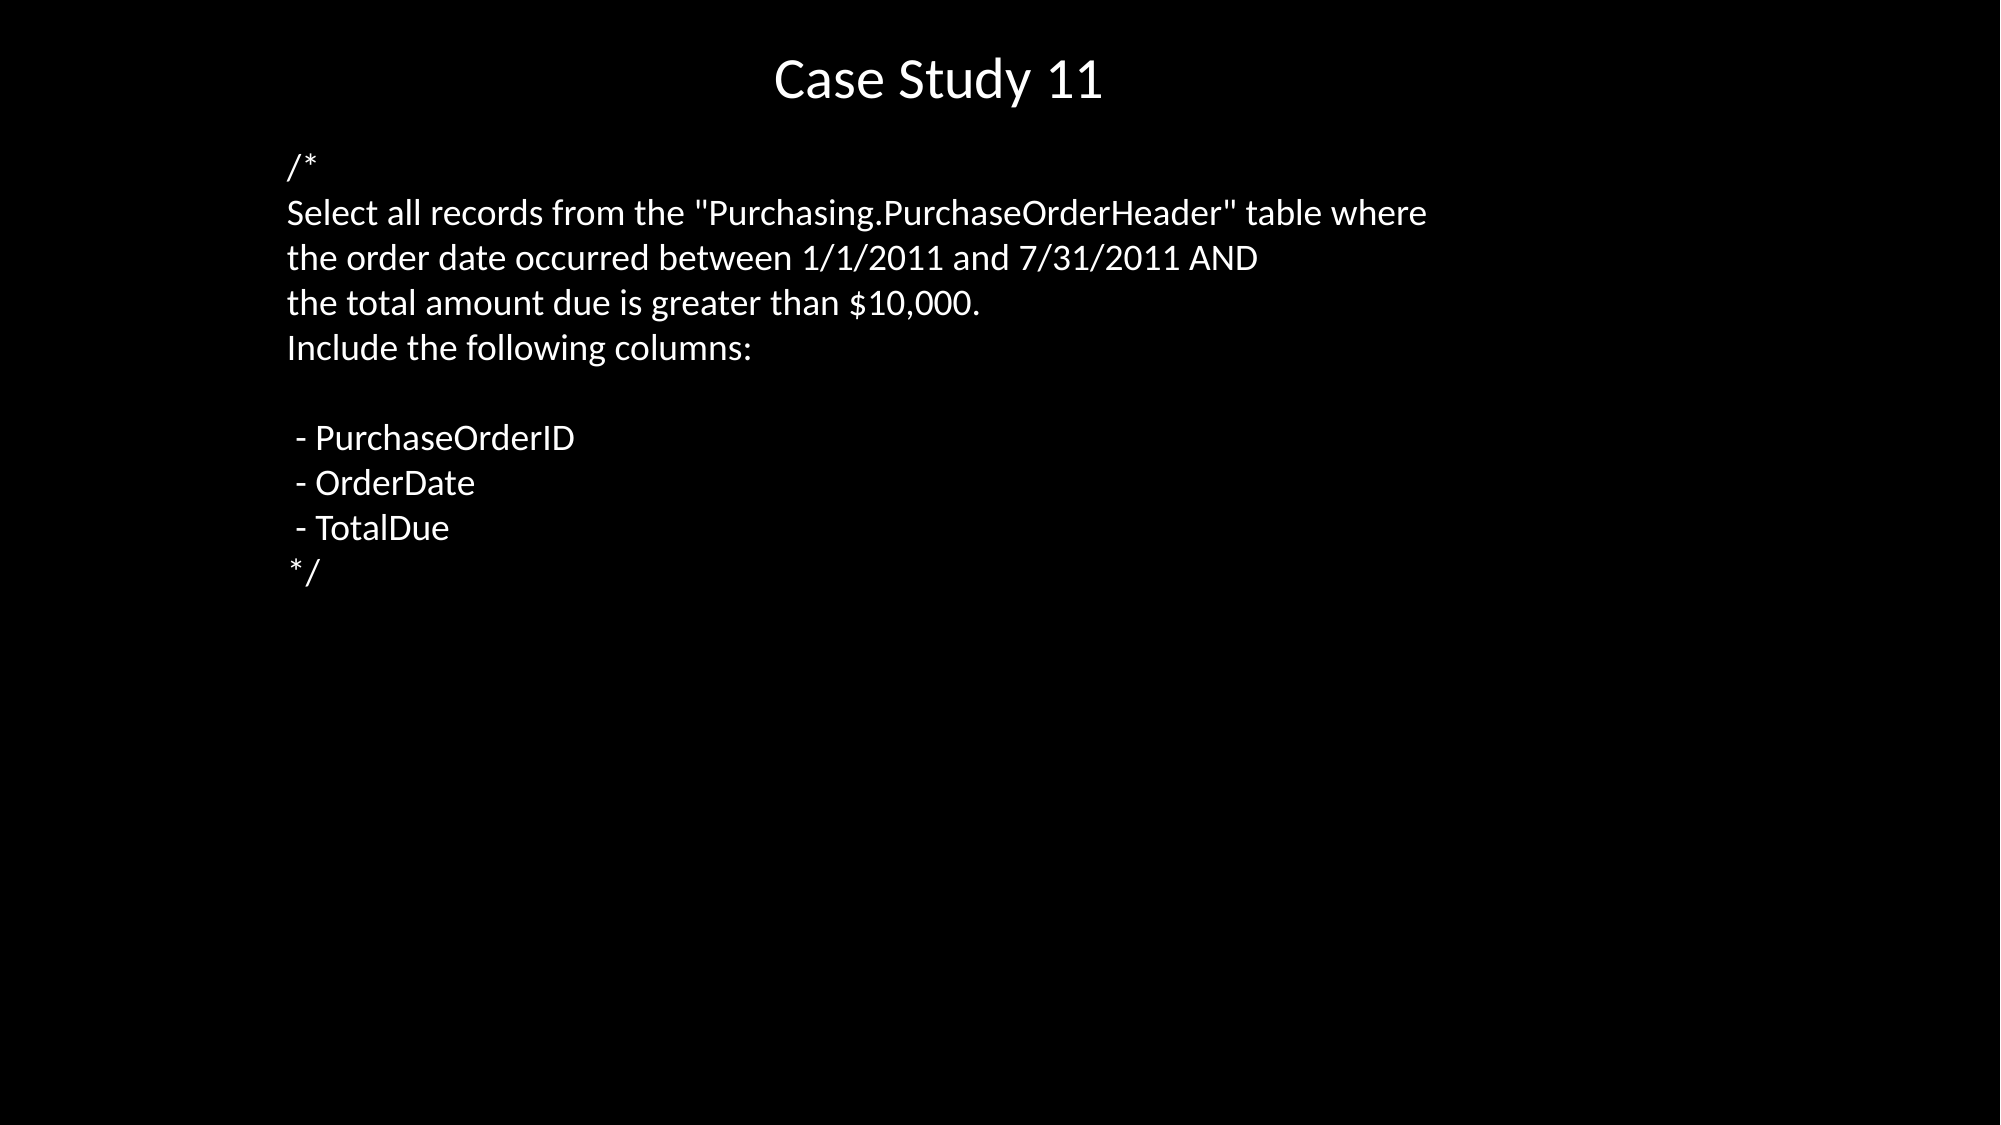

Case Study 11
/*
Select all records from the "Purchasing.PurchaseOrderHeader" table where
the order date occurred between 1/1/2011 and 7/31/2011 AND
the total amount due is greater than $10,000.
Include the following columns:

 - PurchaseOrderID
 - OrderDate
 - TotalDue
*/